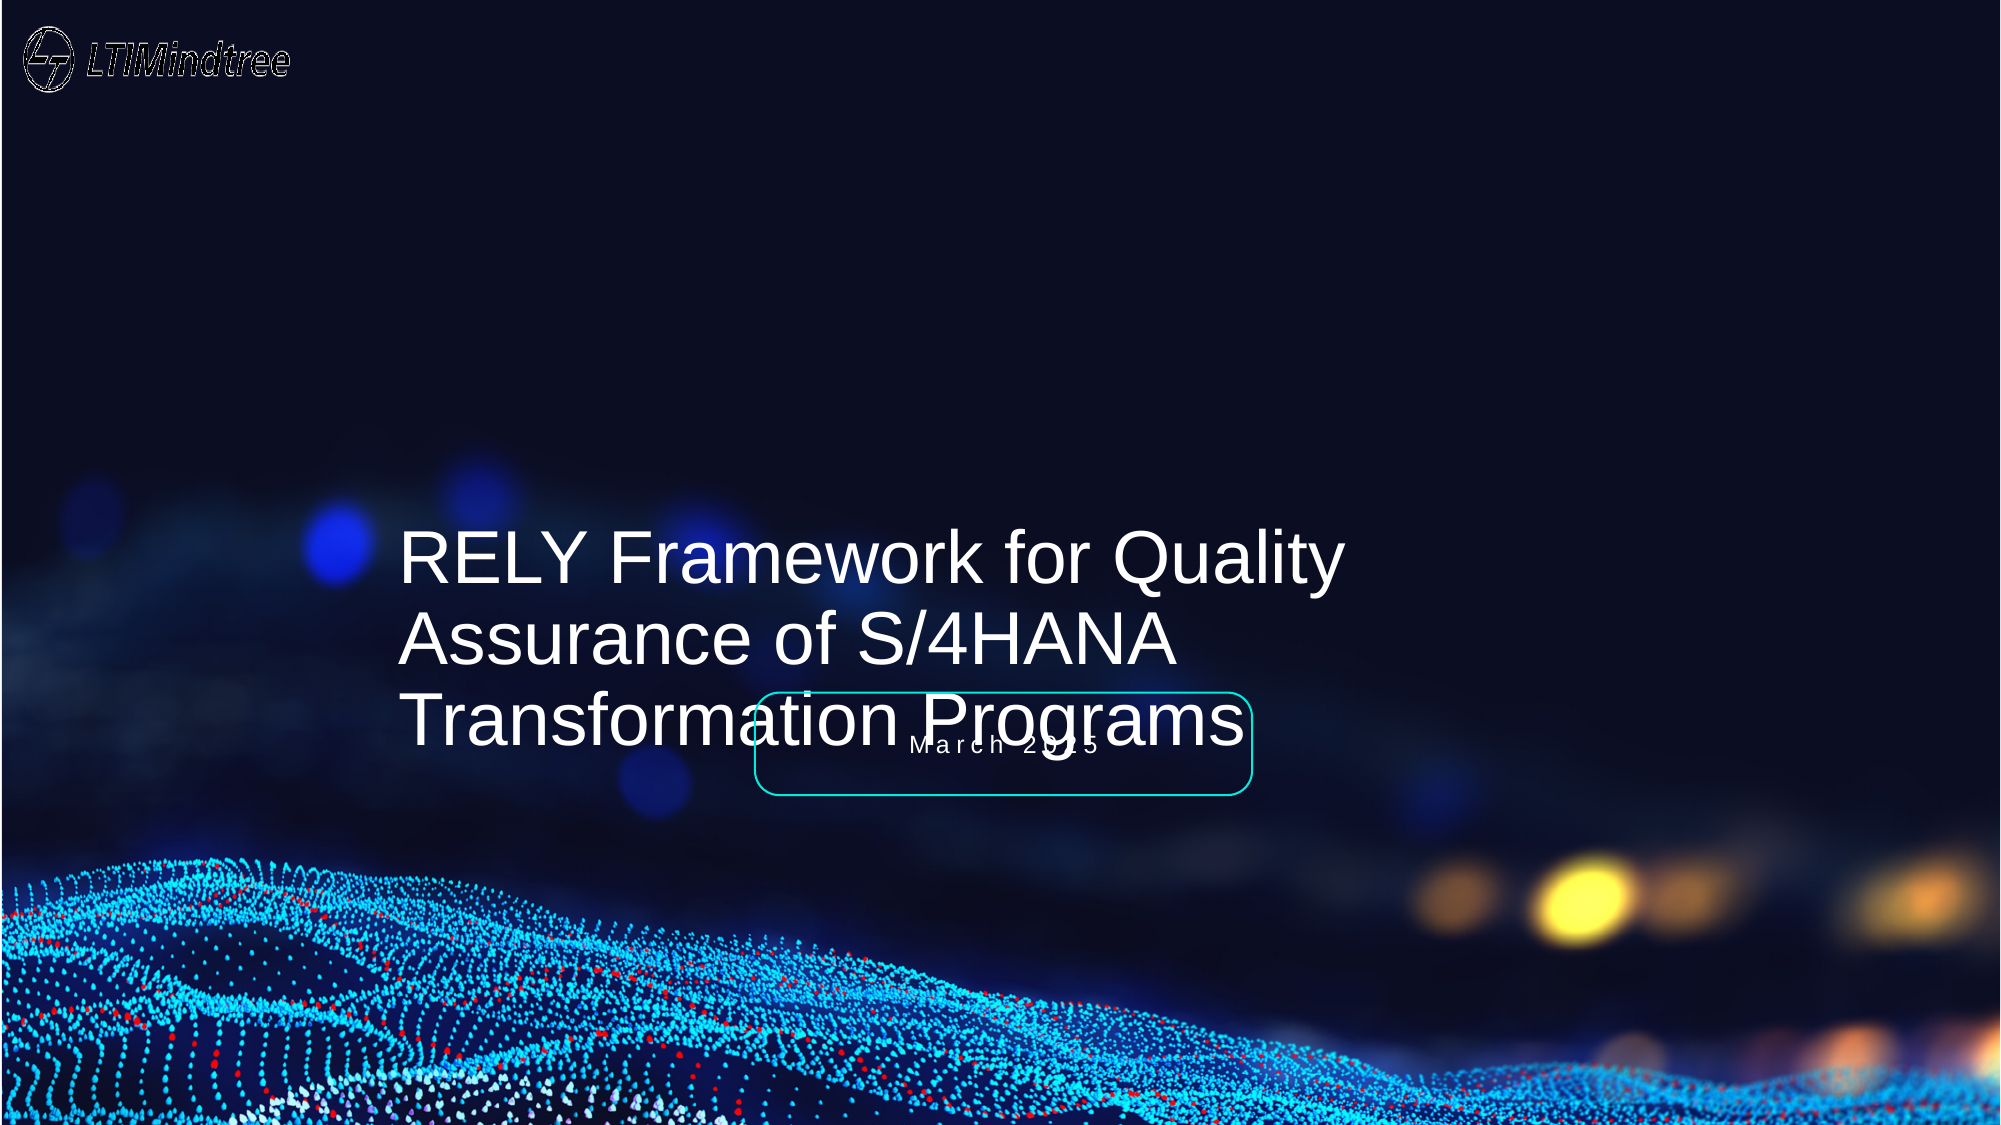

RELY Framework for Quality Assurance of S/4HANA Transformation Programs
March 2025